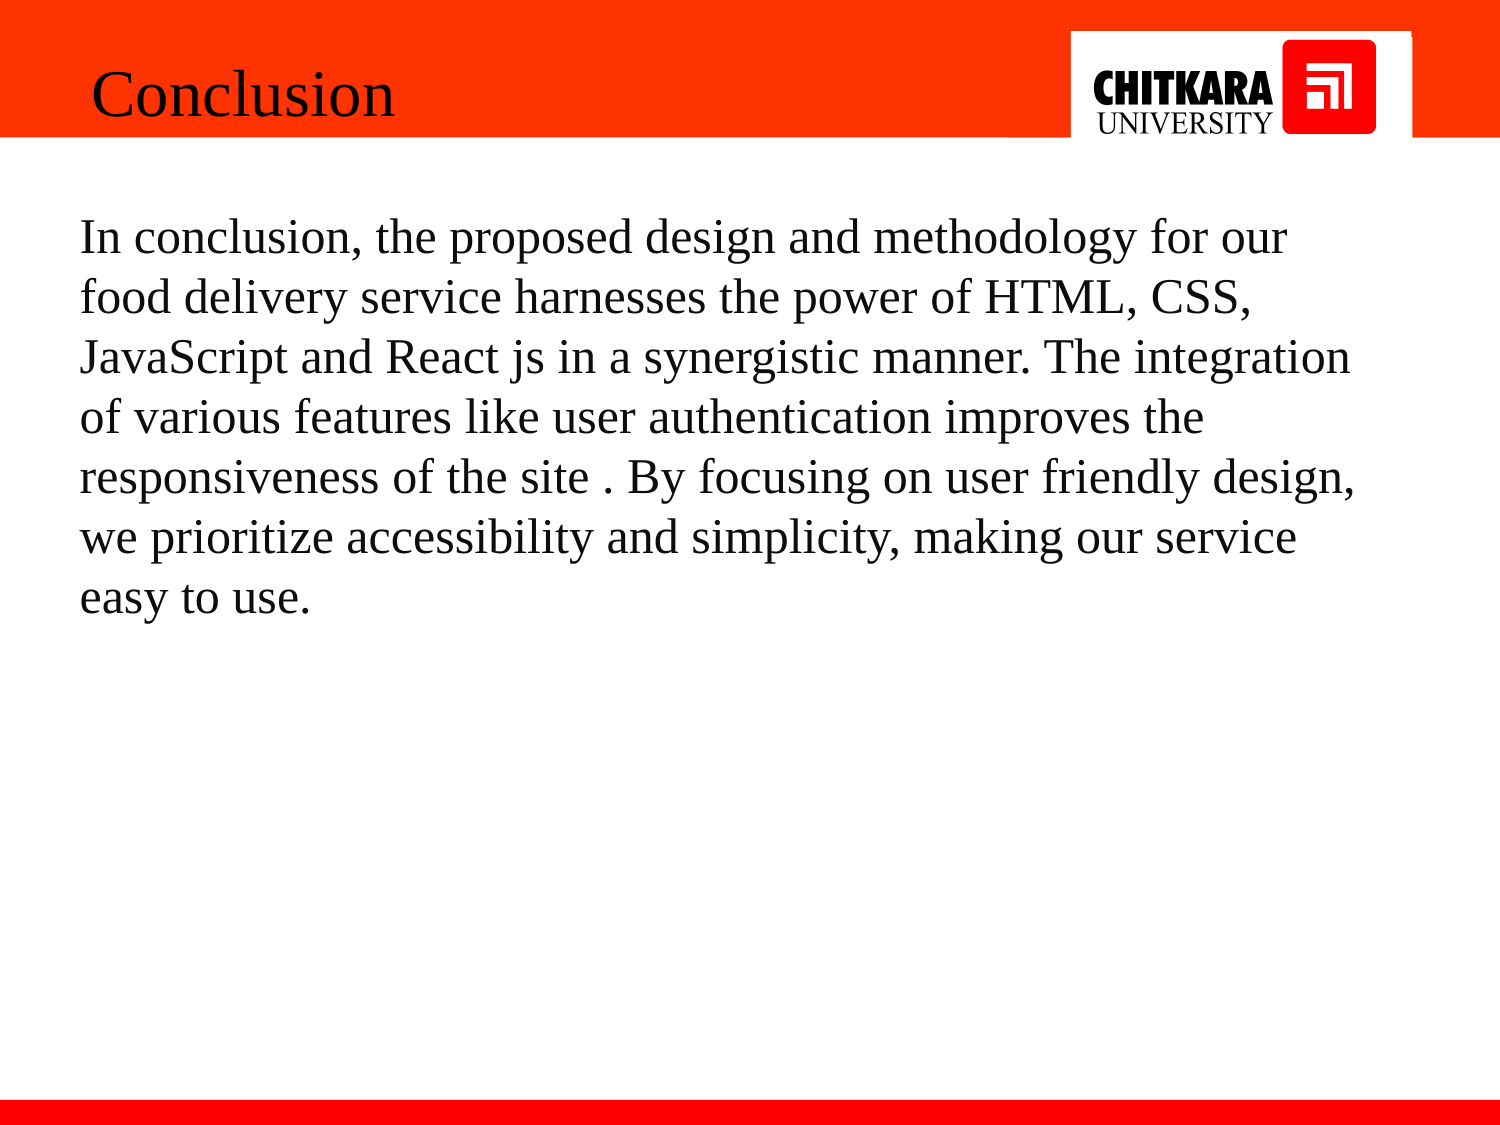

Conclusion
In conclusion, the proposed design and methodology for our food delivery service harnesses the power of HTML, CSS, JavaScript and React js in a synergistic manner. The integration of various features like user authentication improves the responsiveness of the site . By focusing on user friendly design, we prioritize accessibility and simplicity, making our service easy to use.